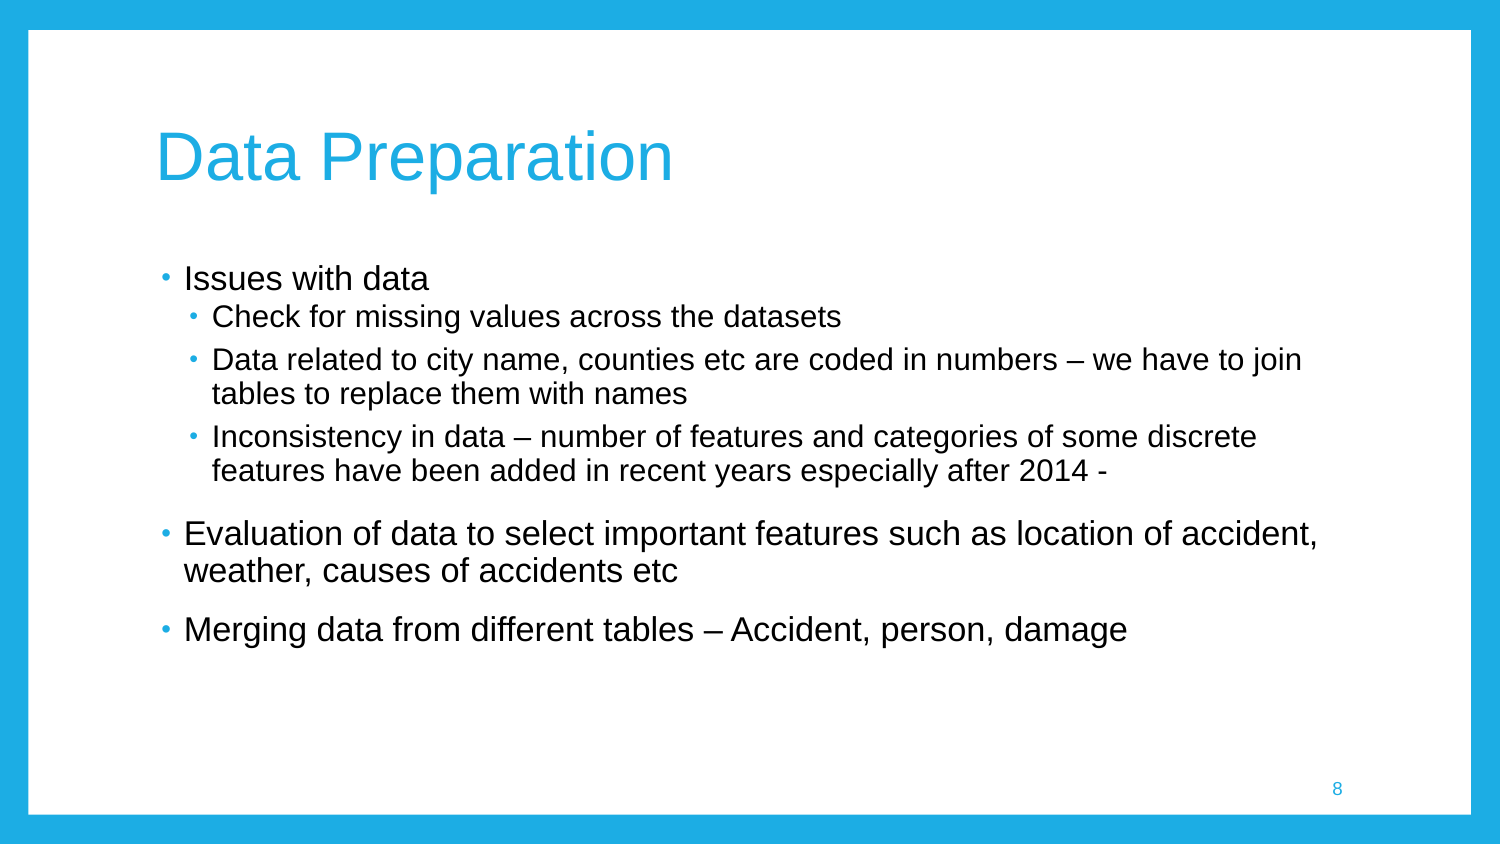

# Data Preparation
Issues with data
Check for missing values across the datasets
Data related to city name, counties etc are coded in numbers – we have to join tables to replace them with names
Inconsistency in data – number of features and categories of some discrete features have been added in recent years especially after 2014 -
Evaluation of data to select important features such as location of accident, weather, causes of accidents etc
Merging data from different tables – Accident, person, damage

8